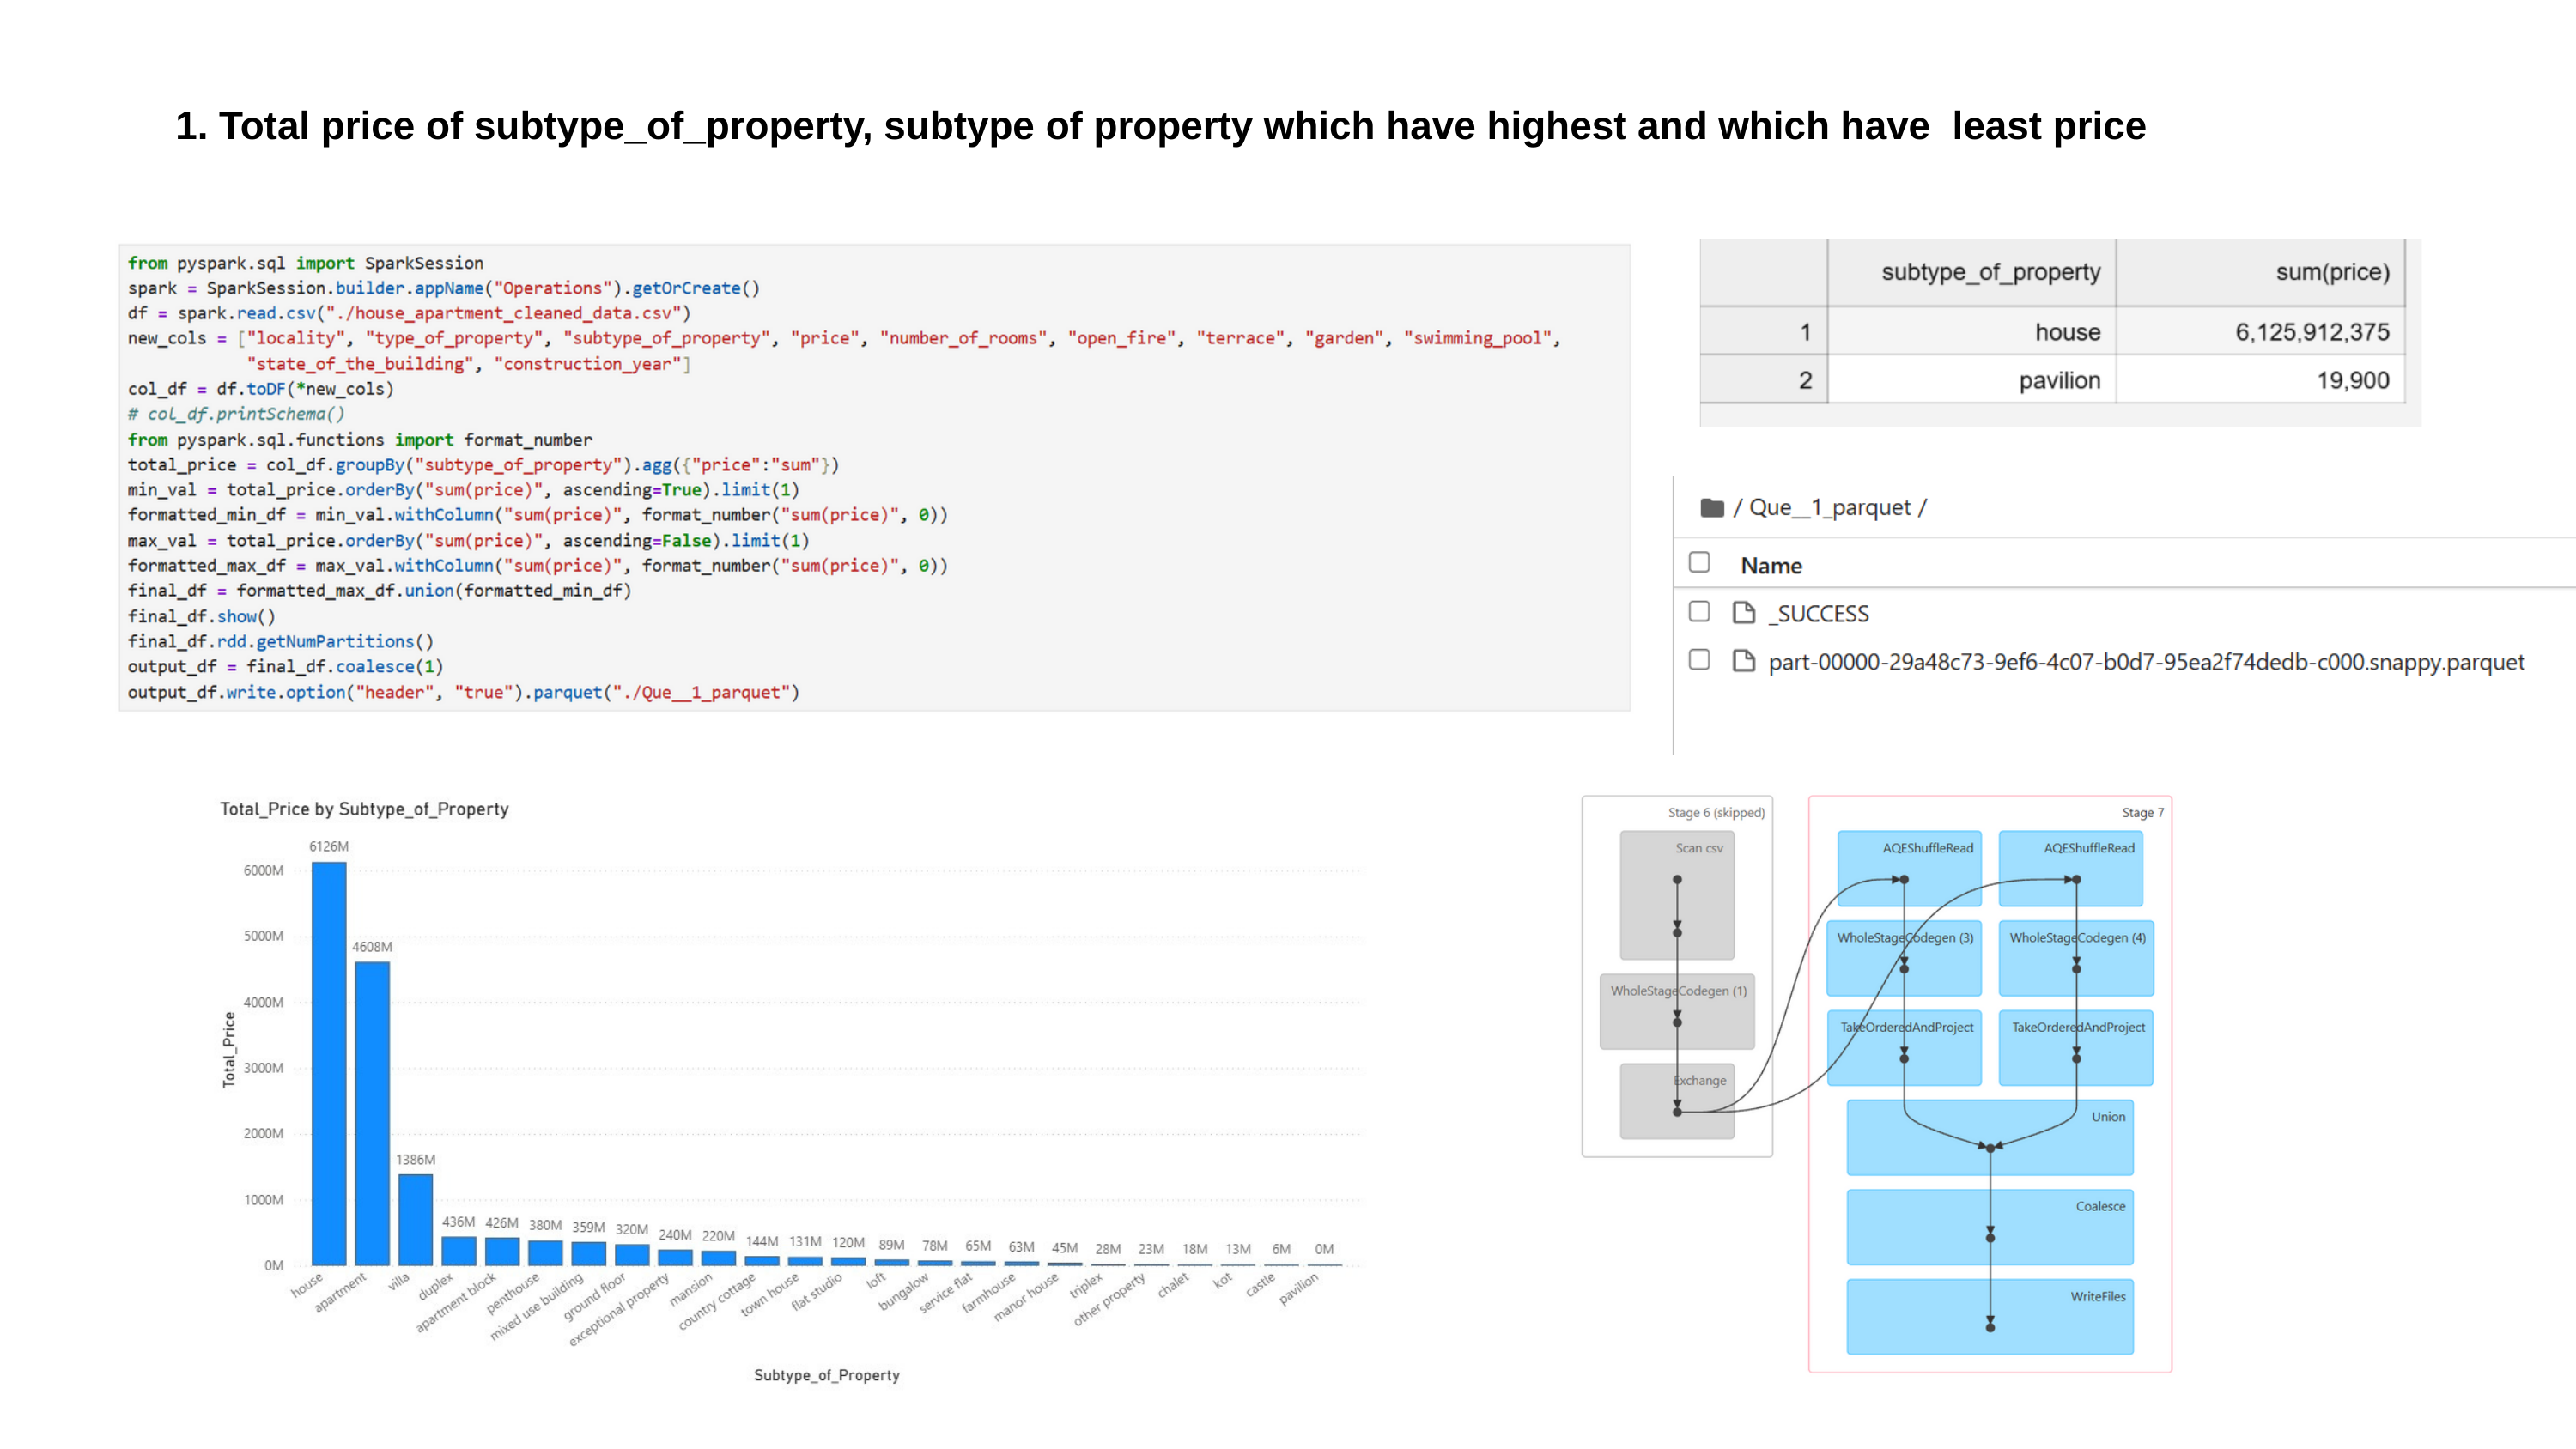

1. Total price of subtype_of_property, subtype of property which have highest and which have  least price

page 5